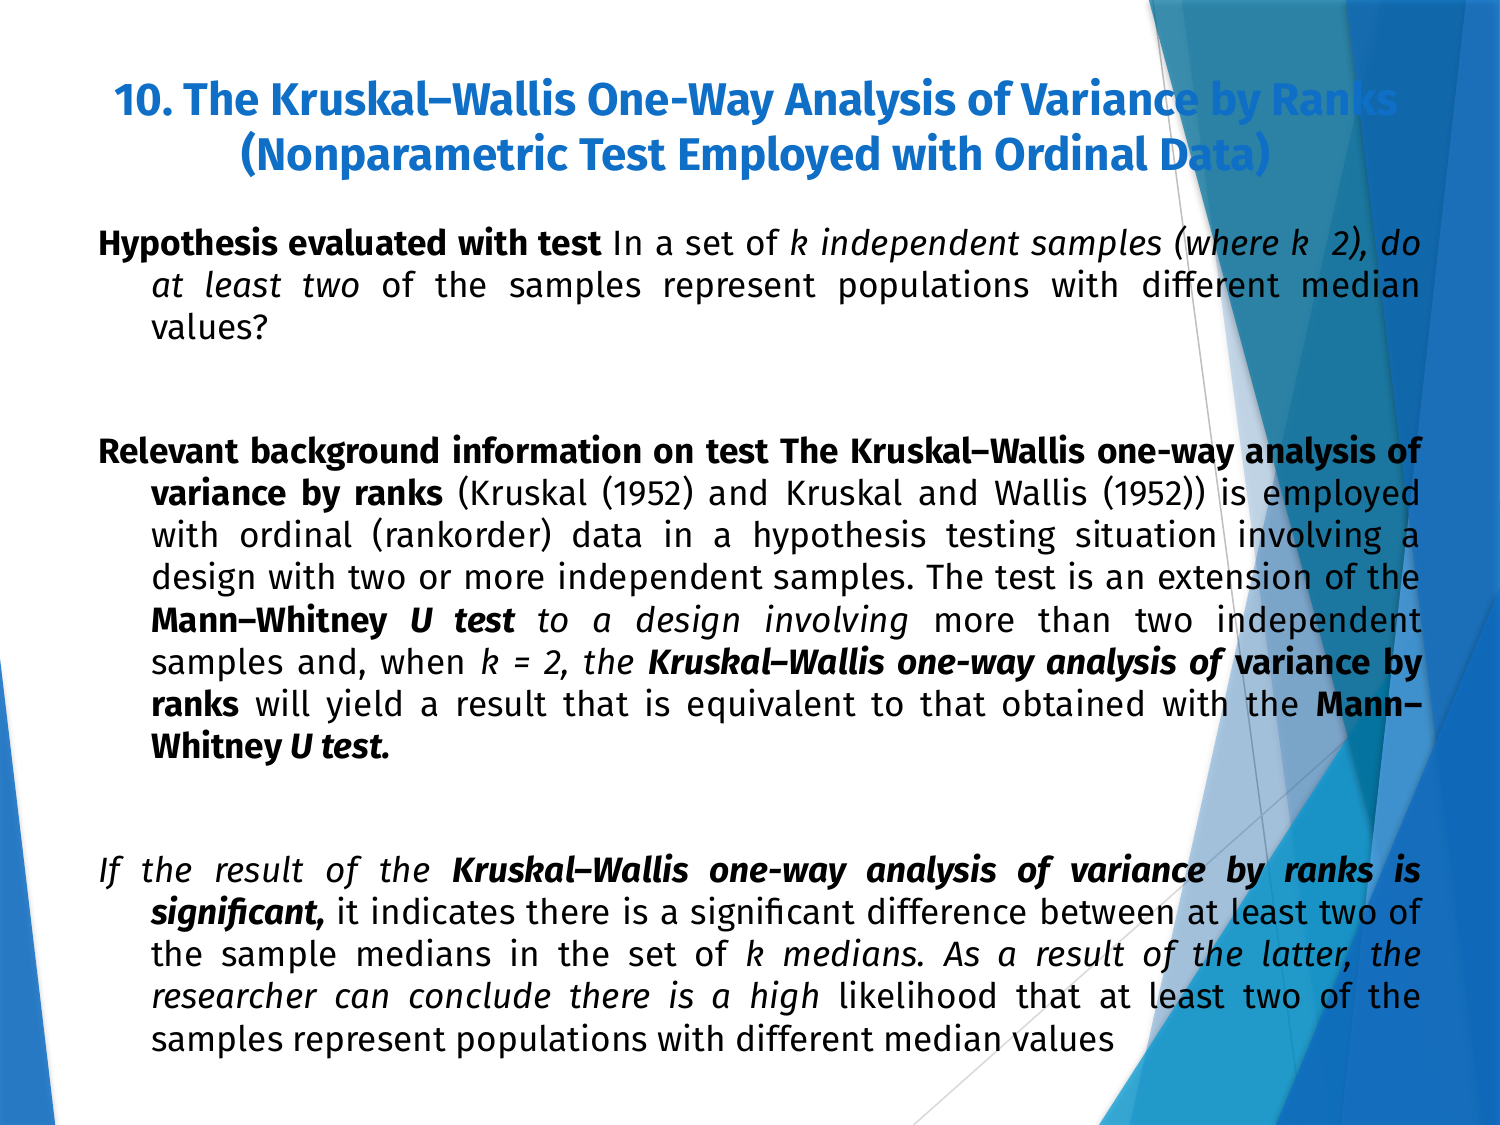

# 10. The Kruskal–Wallis One-Way Analysis of Variance by Ranks (Nonparametric Test Employed with Ordinal Data)
Hypothesis evaluated with test In a set of k independent samples (where k  2), do at least two of the samples represent populations with different median values?

Relevant background information on test The Kruskal–Wallis one-way analysis of variance by ranks (Kruskal (1952) and Kruskal and Wallis (1952)) is employed with ordinal (rankorder) data in a hypothesis testing situation involving a design with two or more independent samples. The test is an extension of the Mann–Whitney U test to a design involving more than two independent samples and, when k = 2, the Kruskal–Wallis one-way analysis of variance by ranks will yield a result that is equivalent to that obtained with the Mann–Whitney U test.

If the result of the Kruskal–Wallis one-way analysis of variance by ranks is significant, it indicates there is a significant difference between at least two of the sample medians in the set of k medians. As a result of the latter, the researcher can conclude there is a high likelihood that at least two of the samples represent populations with different median values